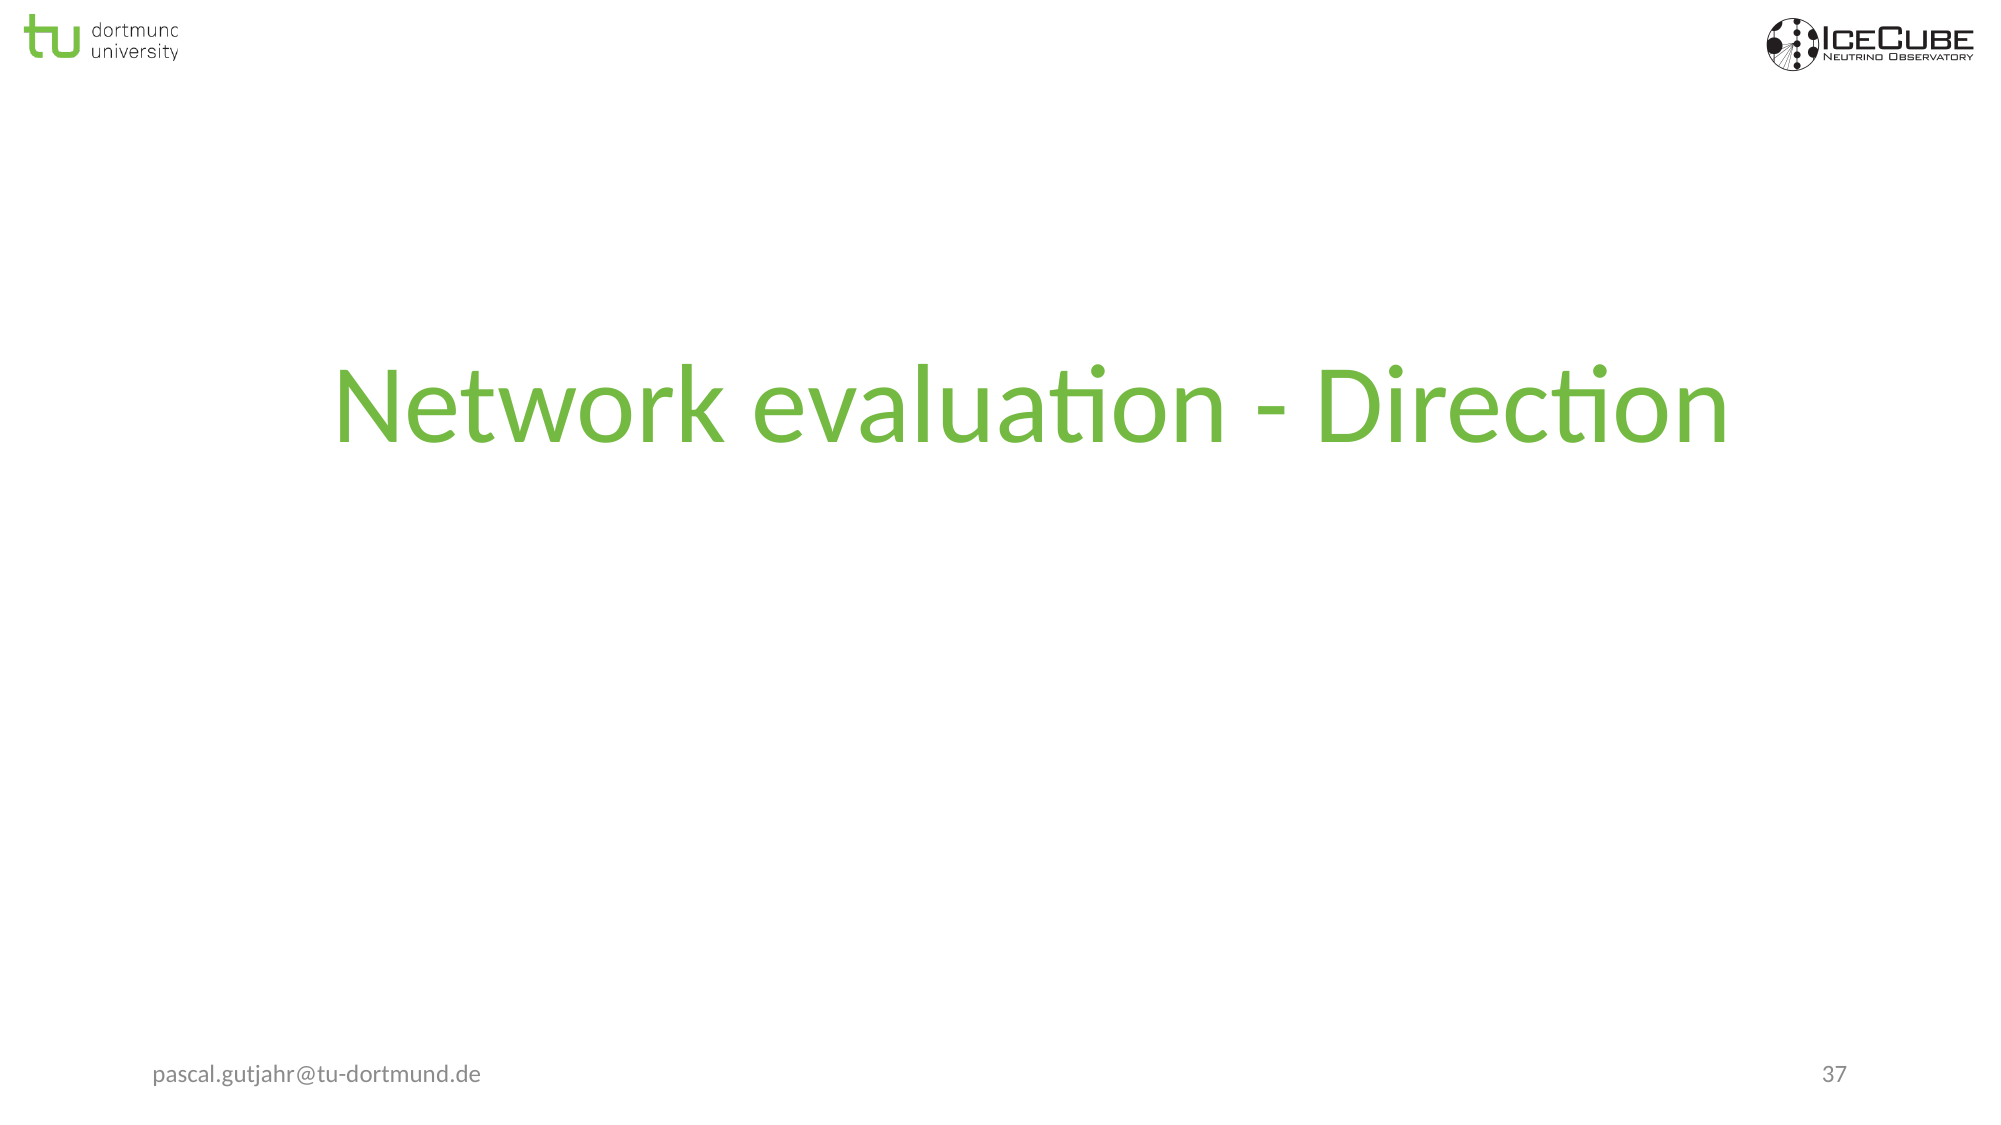

#

Network evaluation - Direction
pascal.gutjahr@tu-dortmund.de
37